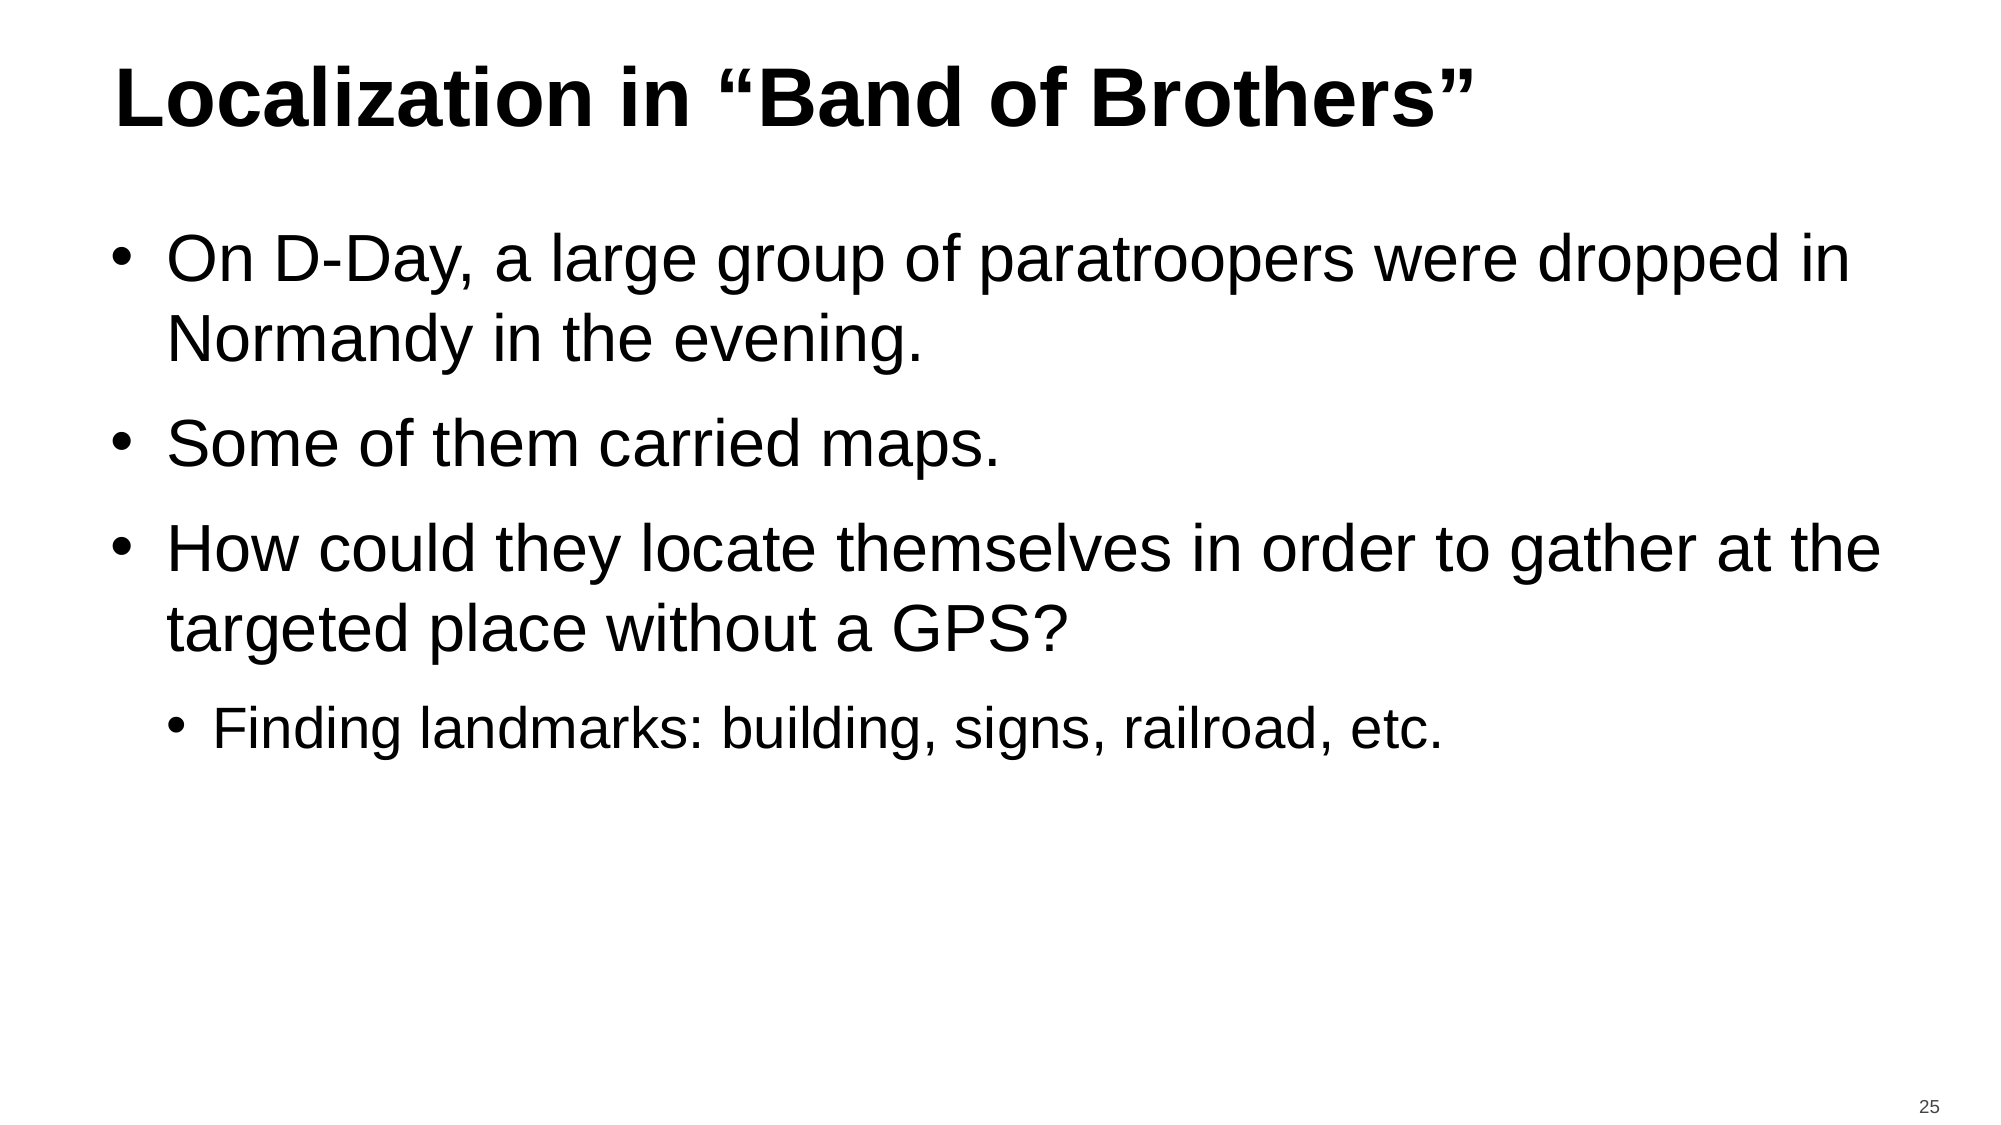

# Localization in “Band of Brothers”
On D-Day, a large group of paratroopers were dropped in Normandy in the evening.
Some of them carried maps.
How could they locate themselves in order to gather at the targeted place without a GPS?
Finding landmarks: building, signs, railroad, etc.
25